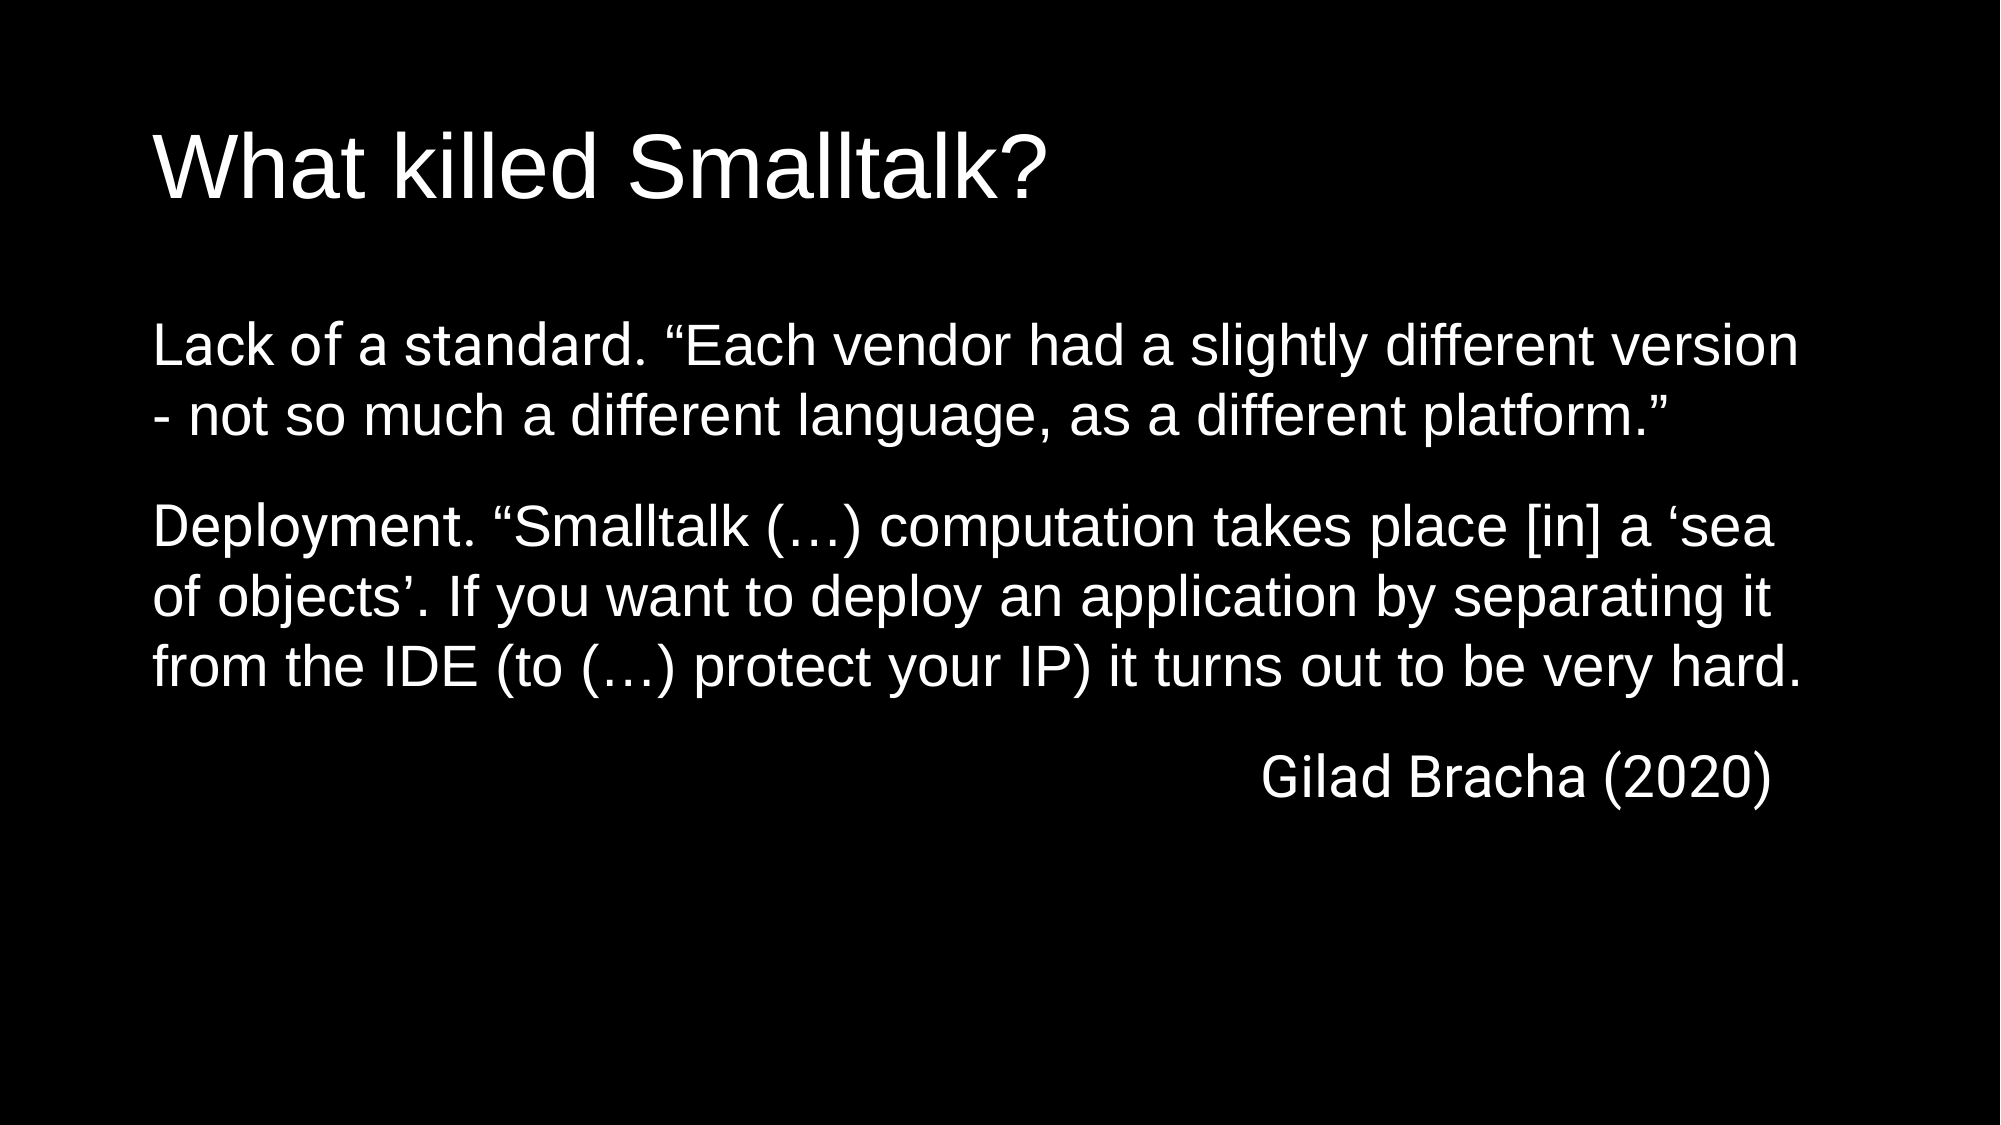

# What killed Smalltalk?
Lack of a standard. “Each vendor had a slightly different version - not so much a different language, as a different platform.”
Deployment. “Smalltalk (…) computation takes place [in] a ‘sea of objects’. If you want to deploy an application by separating it from the IDE (to (…) protect your IP) it turns out to be very hard.
							    Gilad Bracha (2020)